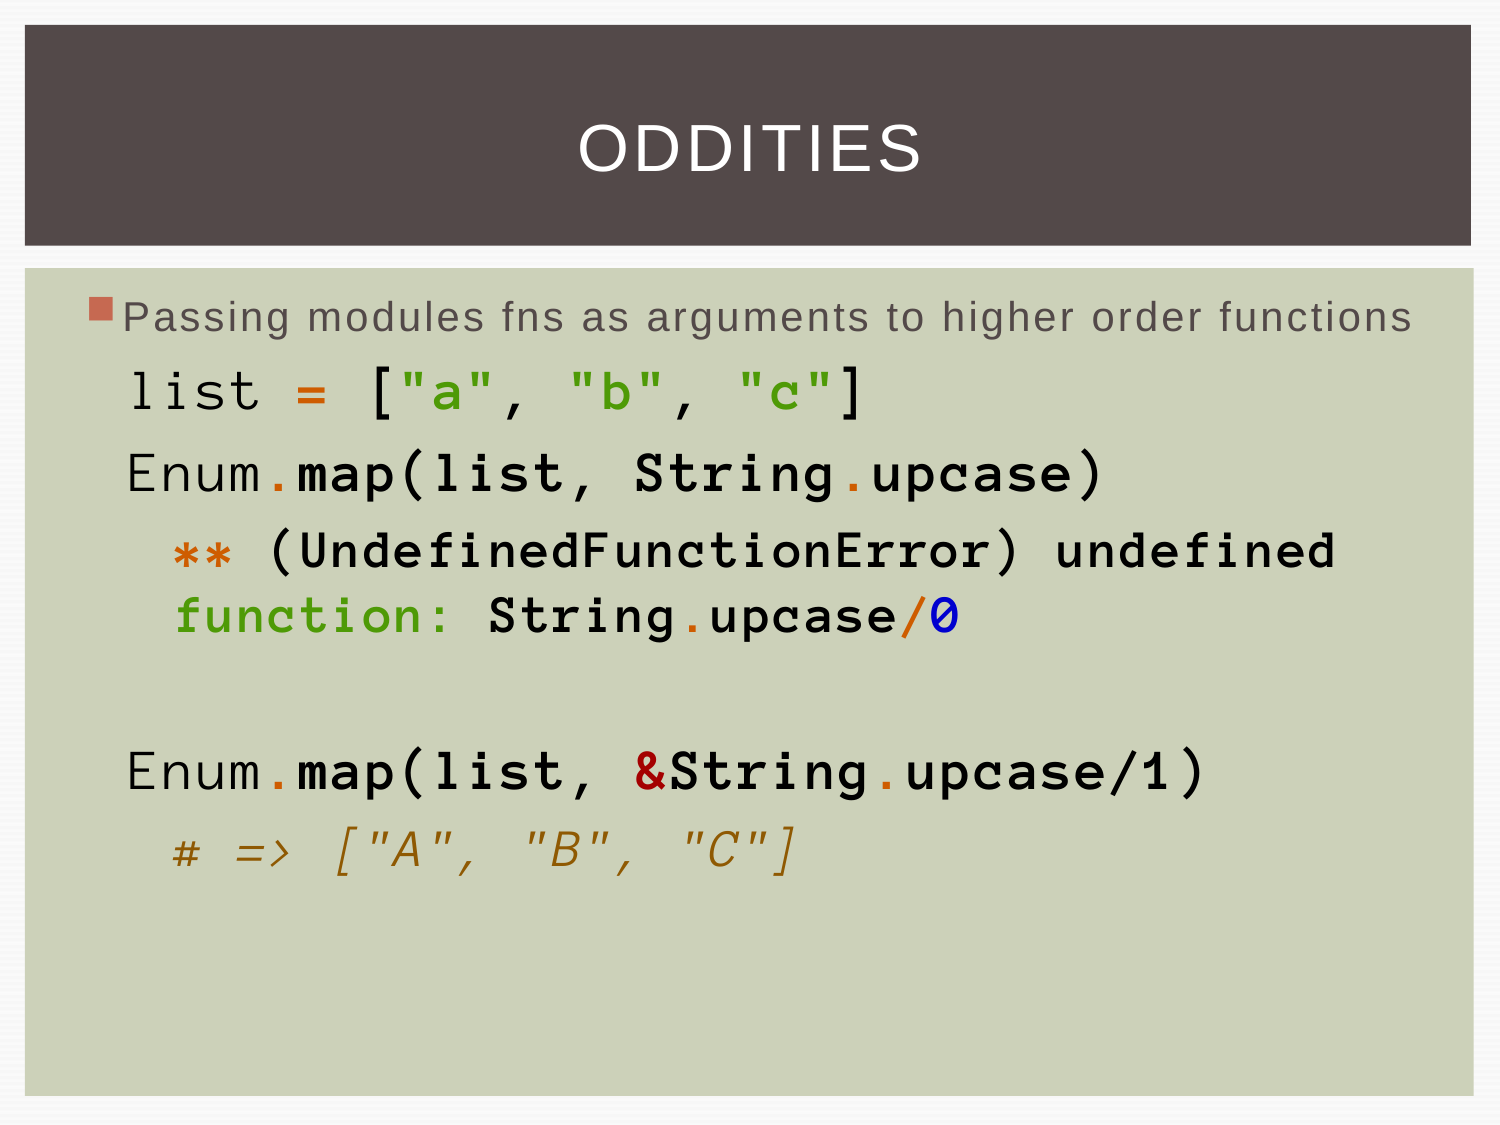

# ODDITIES
Passing modules fns as arguments to higher order functions
list = ["a", "b", "c"]
Enum.map(list, String.upcase)
** (UndefinedFunctionError) undefined function: String.upcase/0

Enum.map(list, &String.upcase/1)
# => ["A", "B", "C"]